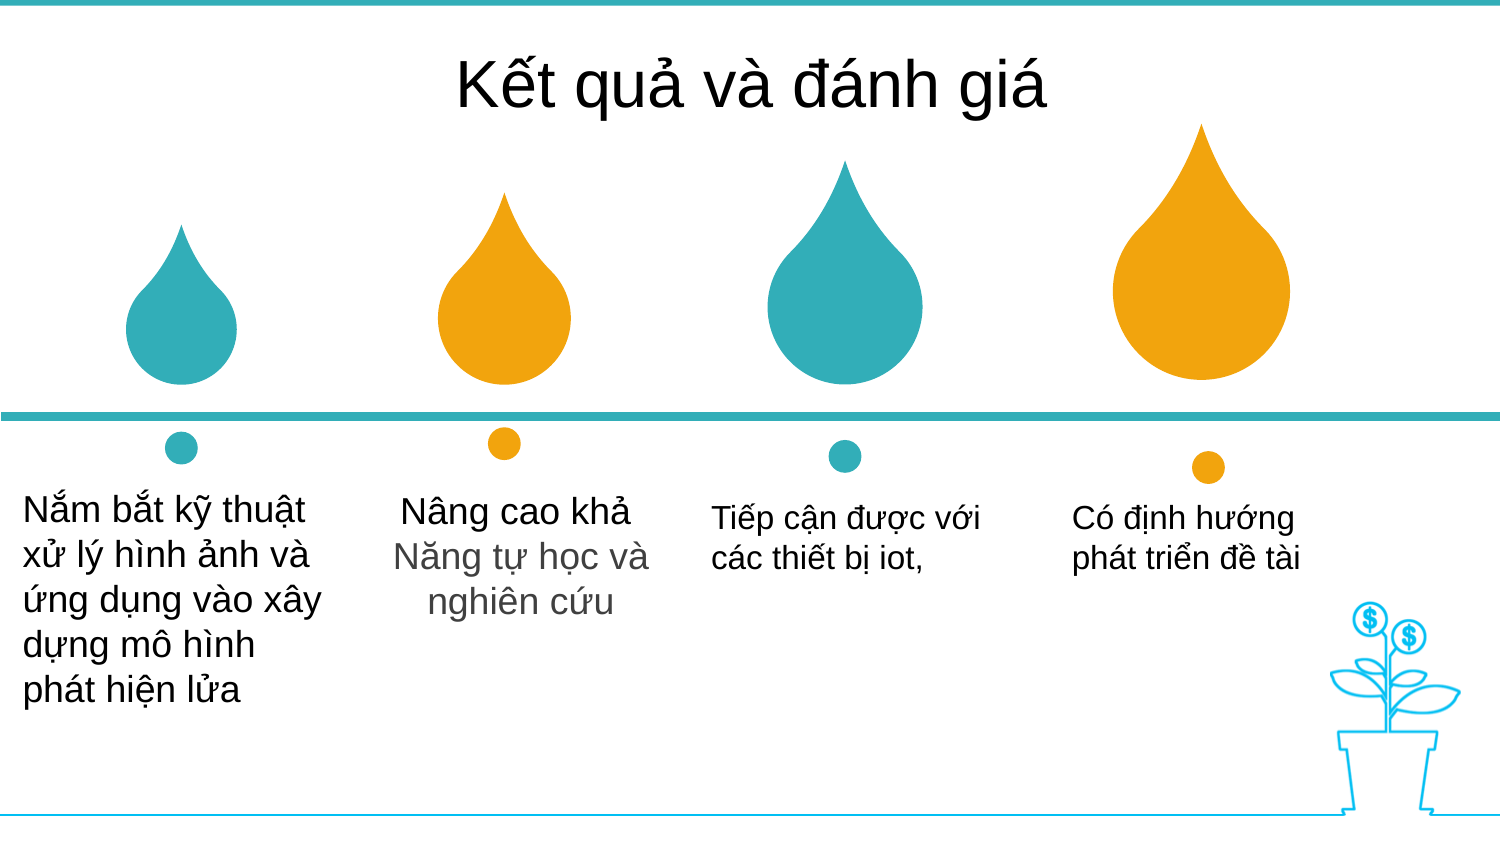

Kết quả và đánh giá

Nắm bắt kỹ thuật xử lý hình ảnh và ứng dụng vào xây dựng mô hình phát hiện lửa
Nâng cao khả
Năng tự học và nghiên cứu
Tiếp cận được với
các thiết bị iot,
Có định hướng
phát triển đề tài